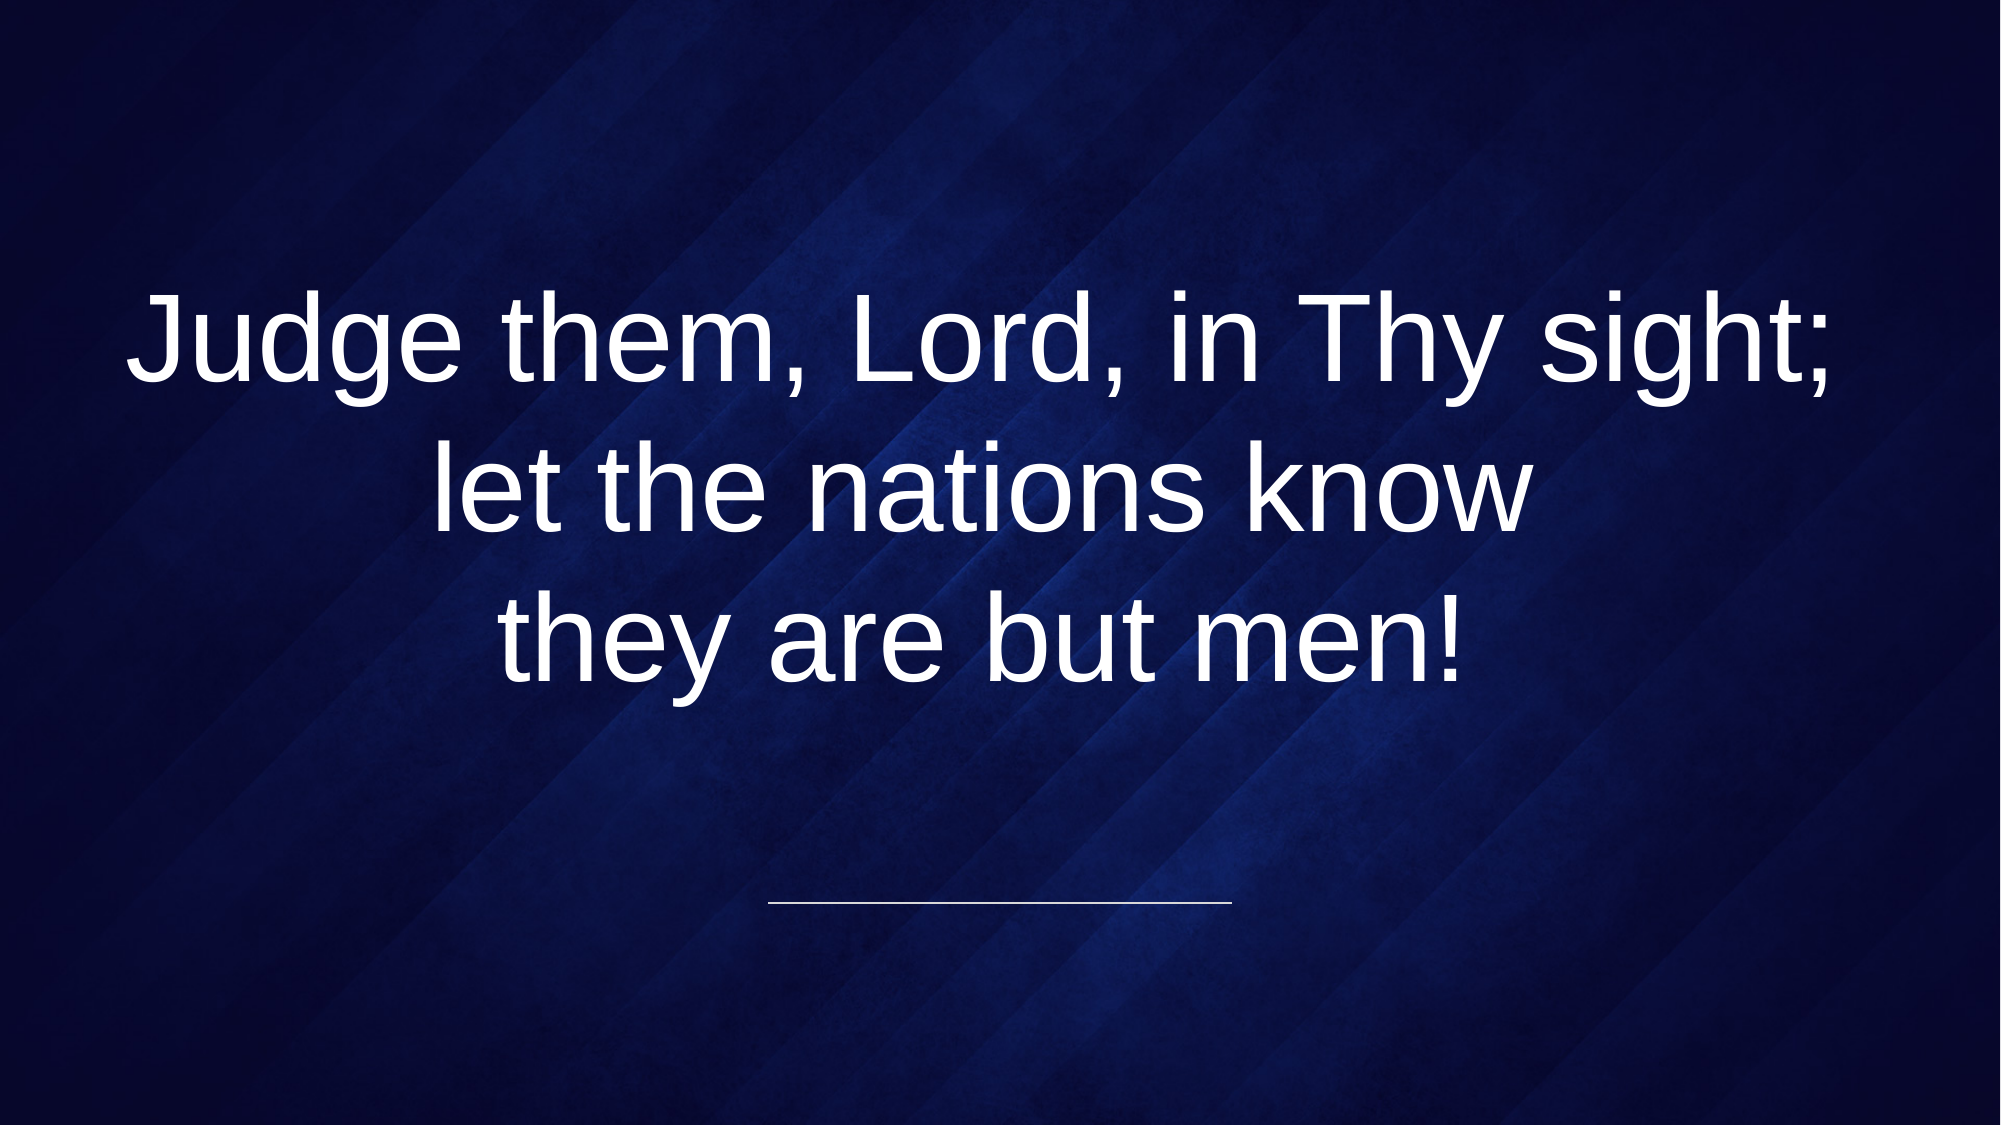

# Judge them, Lord, in Thy sight; let the nations know they are but men!